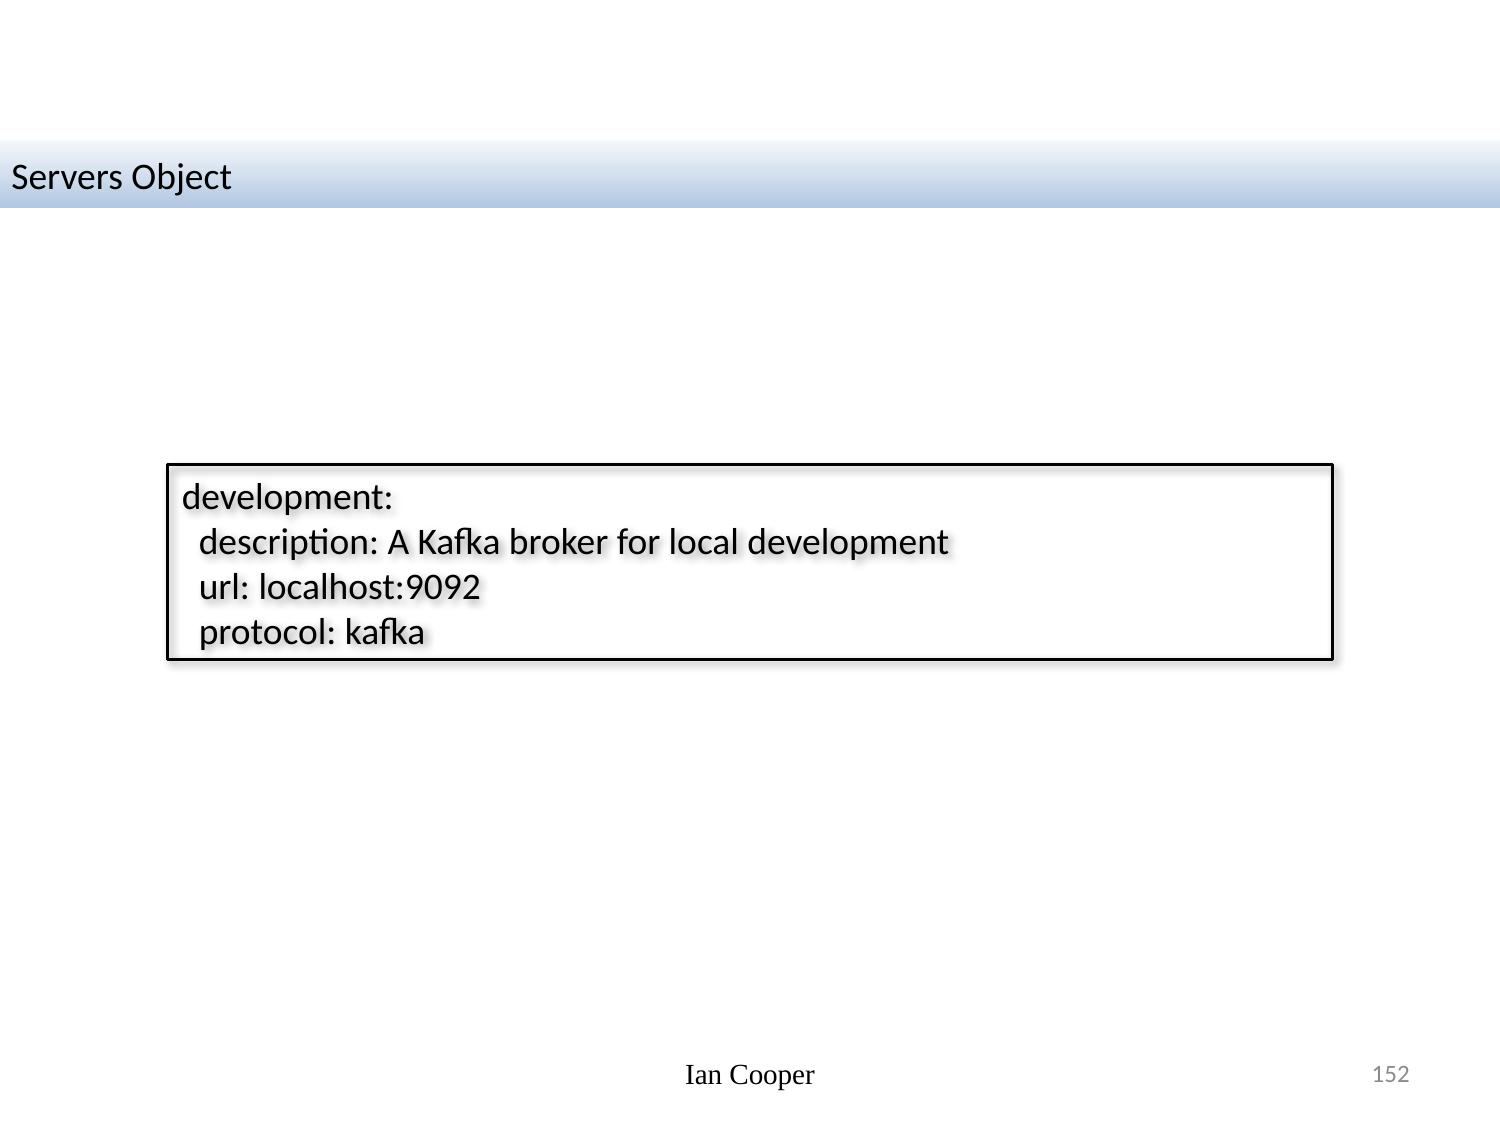

Servers Object
development:
  description: A Kafka broker for local development
  url: localhost:9092
  protocol: kafka
Ian Cooper
152